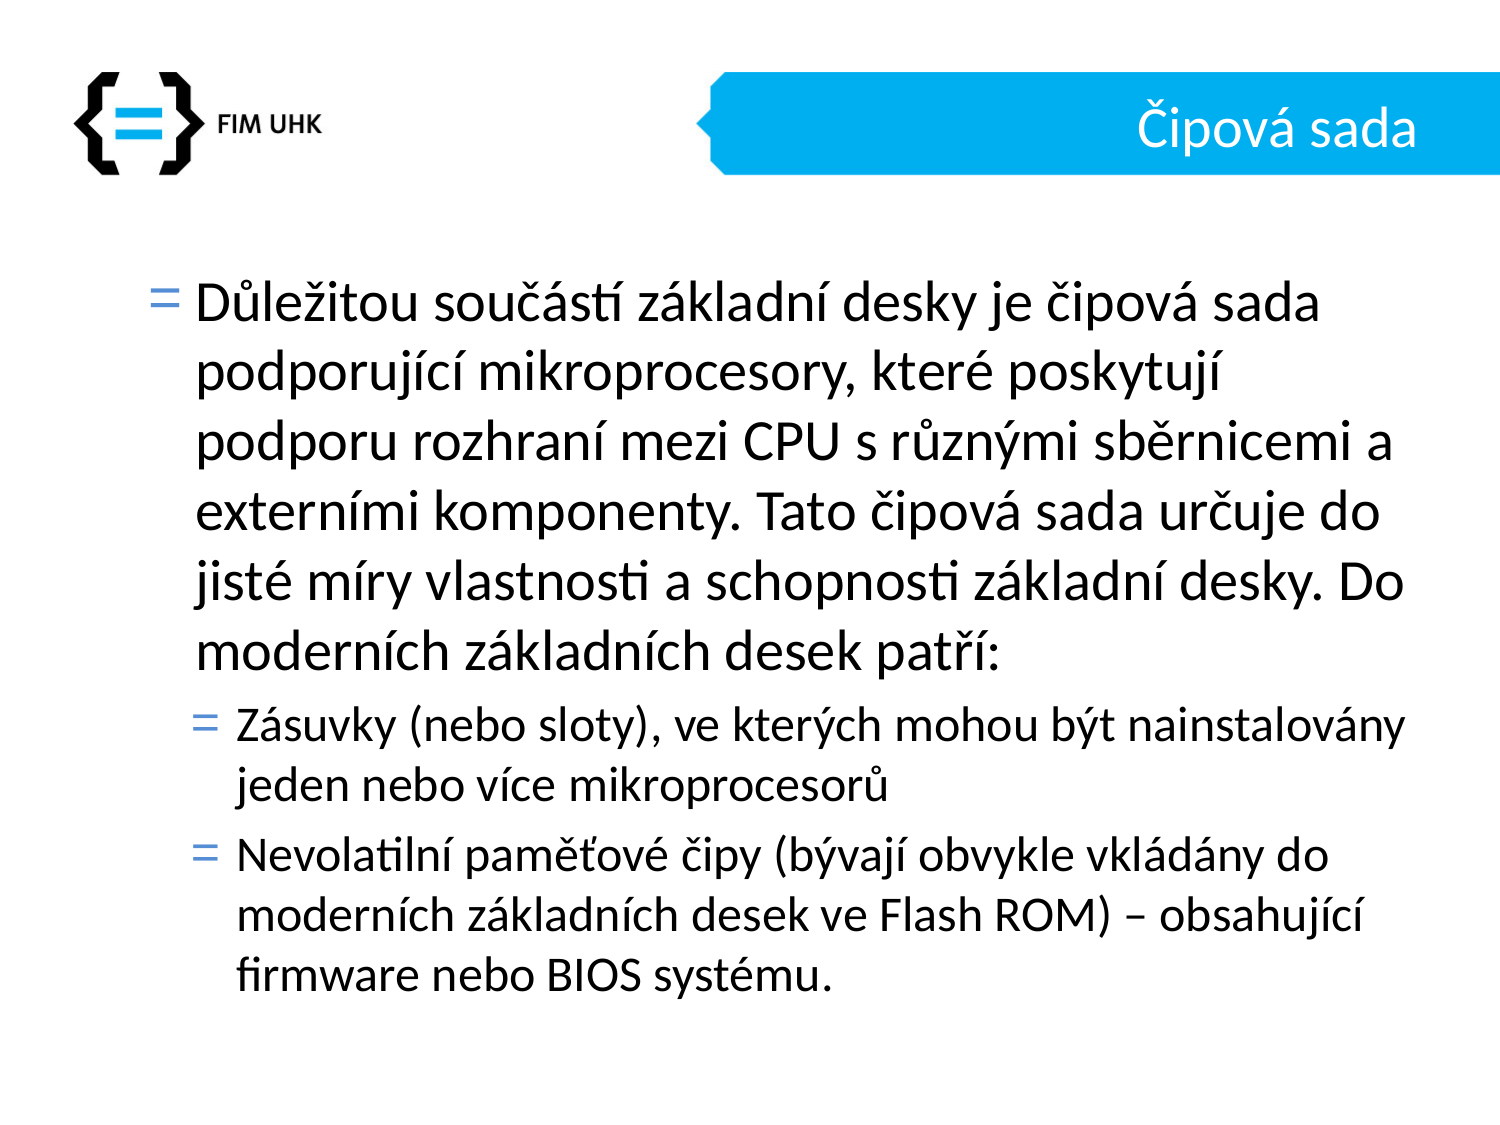

# Čipová sada
Důležitou součástí základní desky je čipová sada podporující mikroprocesory, které poskytují podporu rozhraní mezi CPU s různými sběrnicemi a externími komponenty. Tato čipová sada určuje do jisté míry vlastnosti a schopnosti základní desky. Do moderních základních desek patří:
Zásuvky (nebo sloty), ve kterých mohou být nainstalovány jeden nebo více mikroprocesorů
Nevolatilní paměťové čipy (bývají obvykle vkládány do moderních základních desek ve Flash ROM) – obsahující firmware nebo BIOS systému.